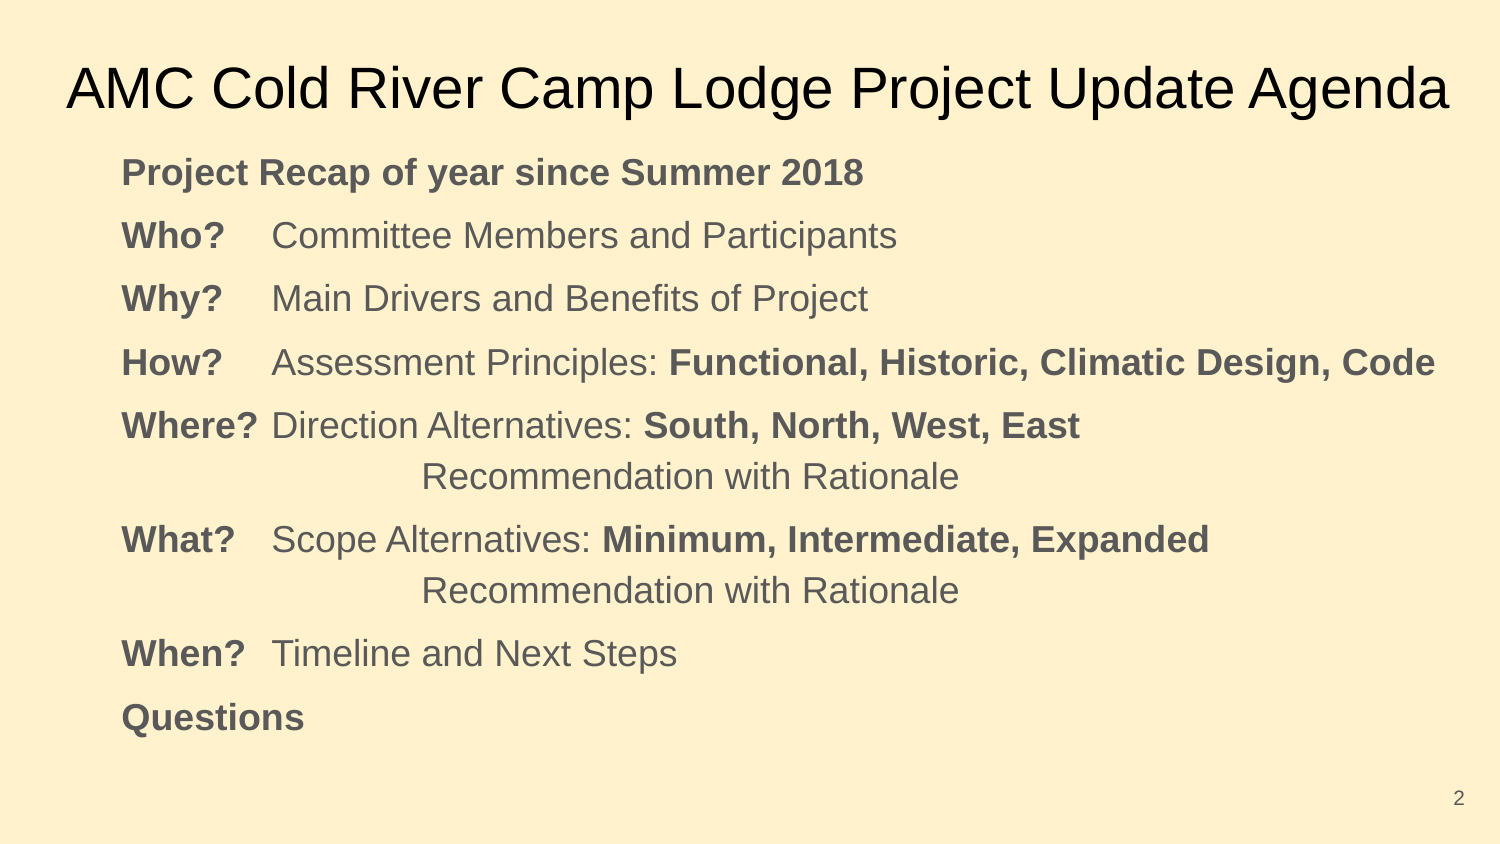

# AMC Cold River Camp Lodge Project Update Agenda
Project Recap of year since Summer 2018
Who? 	Committee Members and Participants
Why? 	Main Drivers and Benefits of Project
How? 	Assessment Principles: Functional, Historic, Climatic Design, Code
Where? 	Direction Alternatives: South, North, West, East
		Recommendation with Rationale
What? 	Scope Alternatives: Minimum, Intermediate, Expanded
		Recommendation with Rationale
When? 	Timeline and Next Steps
Questions
2